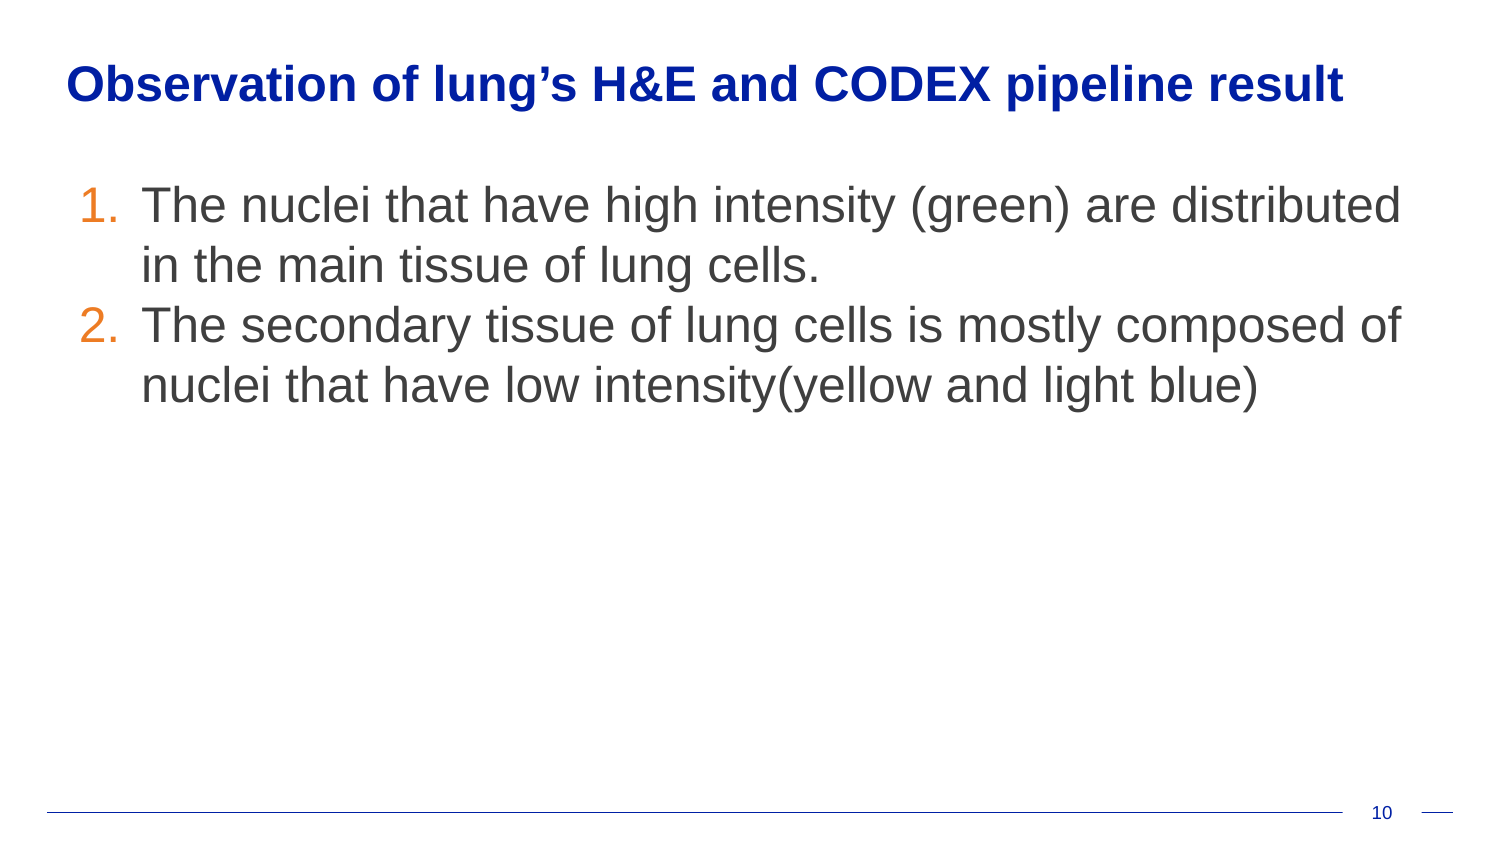

# Observation of lung’s H&E and CODEX pipeline result
The nuclei that have high intensity (green) are distributed in the main tissue of lung cells.
The secondary tissue of lung cells is mostly composed of nuclei that have low intensity(yellow and light blue)